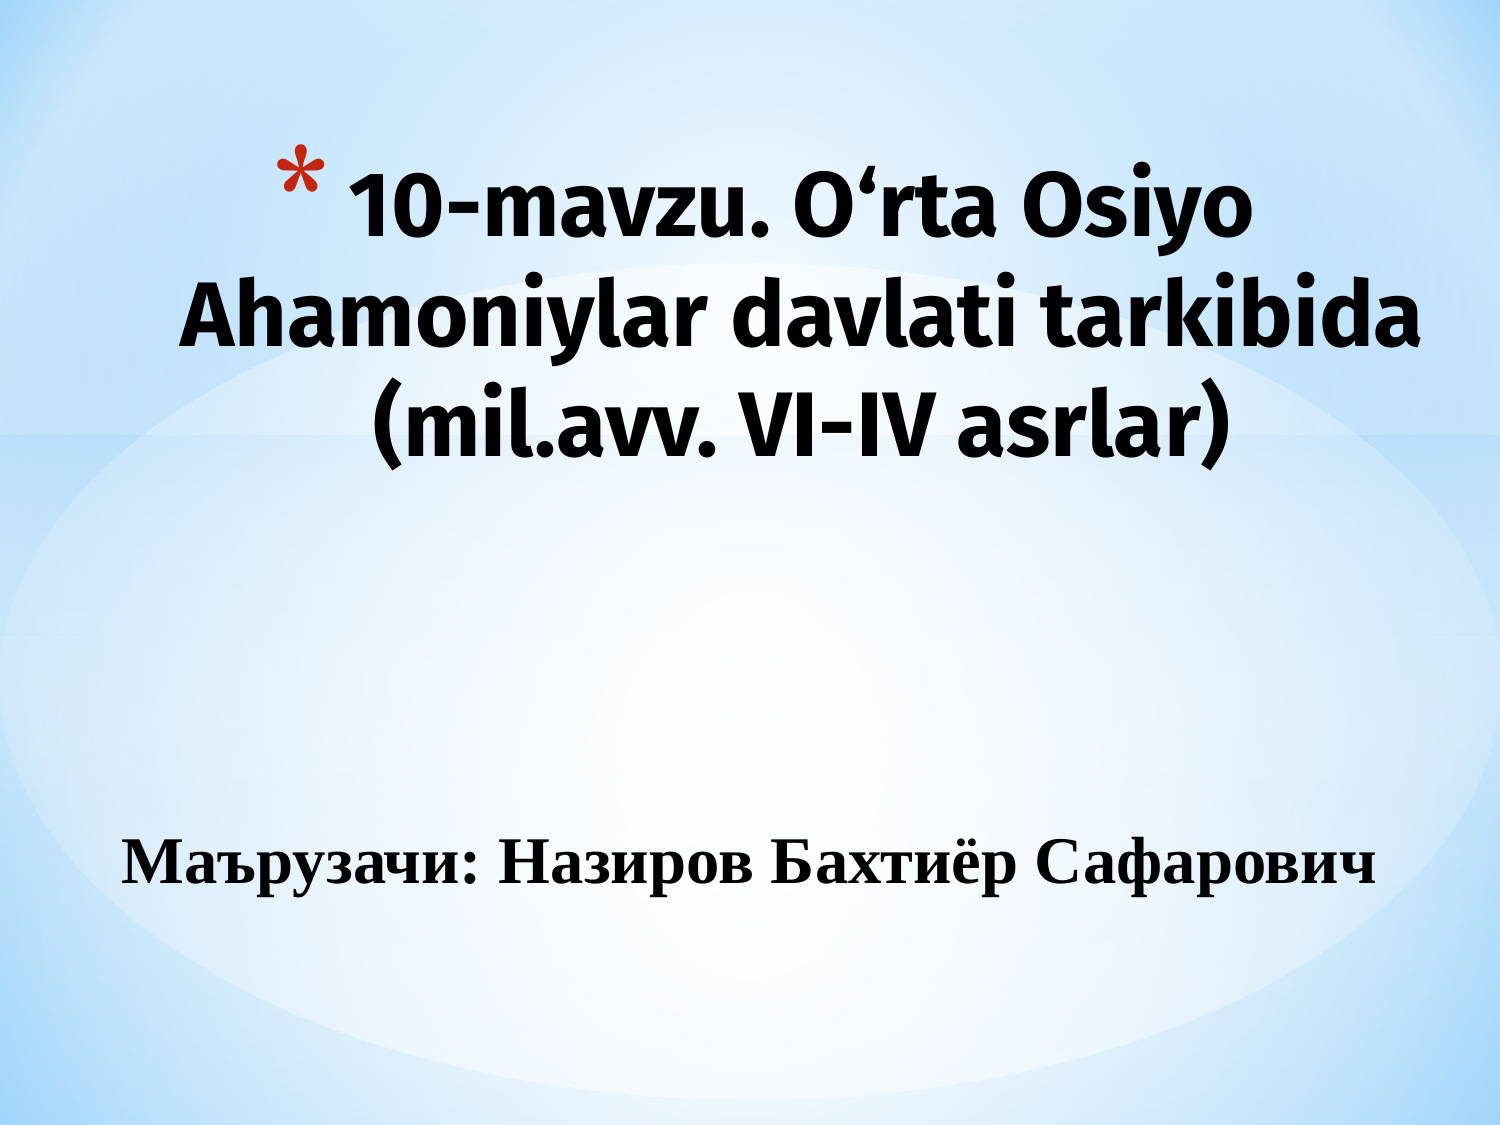

# 10-mavzu. O‘rta Osiyo Ahamoniylar davlati tarkibida (mil.avv. VI-IV asrlar)

Маърузачи: Назиров Бахтиёр Сафарович